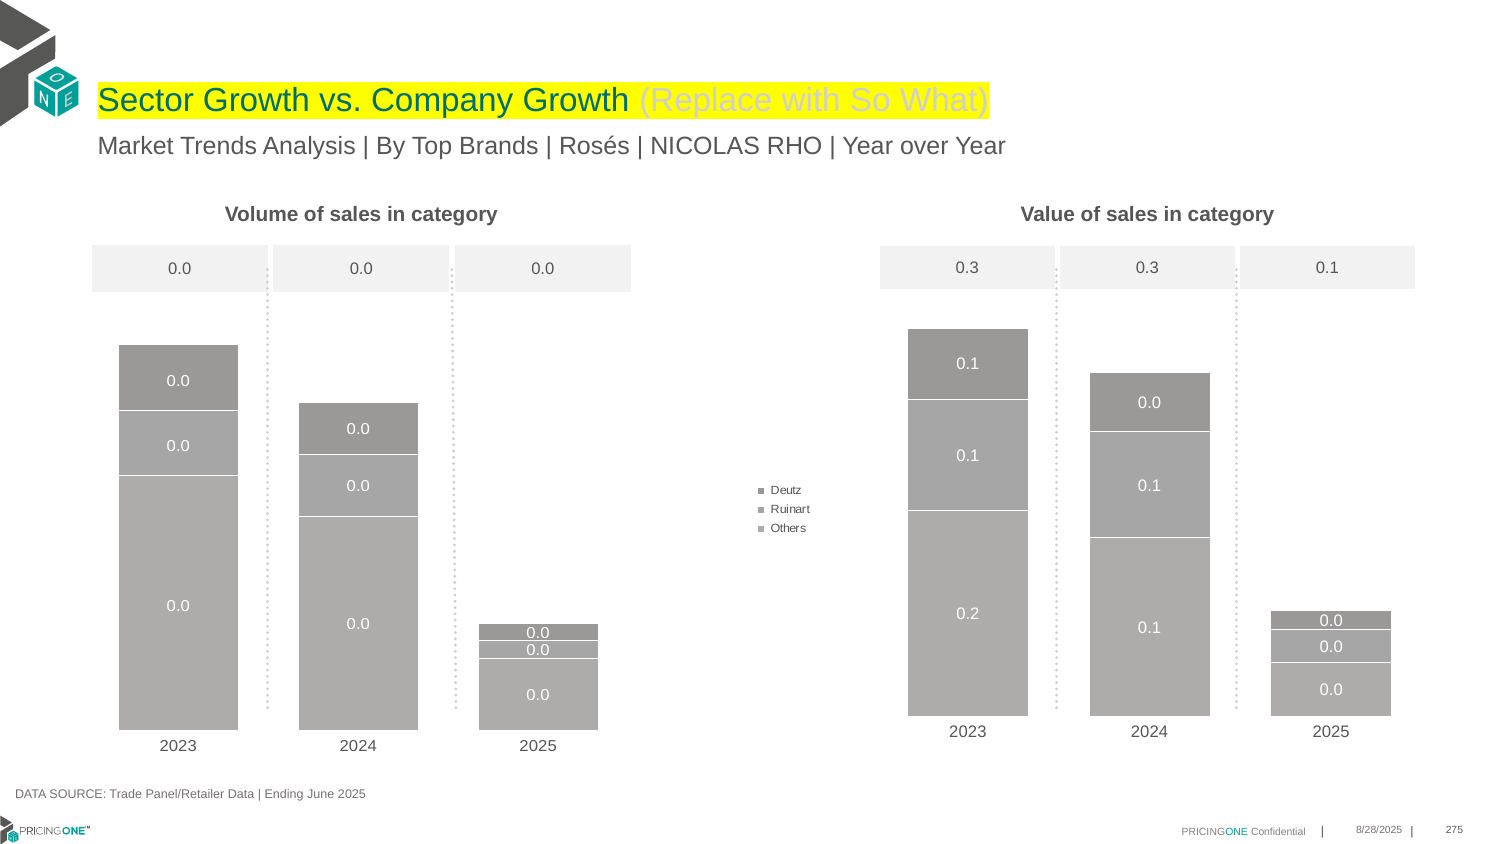

# Sector Growth vs. Company Growth (Replace with So What)
Market Trends Analysis | By Top Brands | Rosés | NICOLAS RHO | Year over Year
| Value of sales in category |  |  |
| --- | --- | --- |
| 0.3 | 0.3 | 0.1 |
| Volume of sales in category |  |  |
| --- | --- | --- |
| 0.0 | 0.0 | 0.0 |

### Chart

| Category | Others | Ruinart | Deutz |
|---|---|---|---|
| 2023 | 0.171623 | 0.09342 | 0.058889 |
| 2024 | 0.148871 | 0.088877 | 0.049683 |
| 2025 | 0.045079 | 0.027145 | 0.016138 |

### Chart

| Category | Others | Ruinart | Deutz |
|---|---|---|---|
| 2023 | 0.002947 | 0.00074 | 0.000764 |
| 2024 | 0.002468 | 0.000713 | 0.000606 |
| 2025 | 0.000827 | 0.000213 | 0.000195 |
DATA SOURCE: Trade Panel/Retailer Data | Ending June 2025

8/28/2025
275